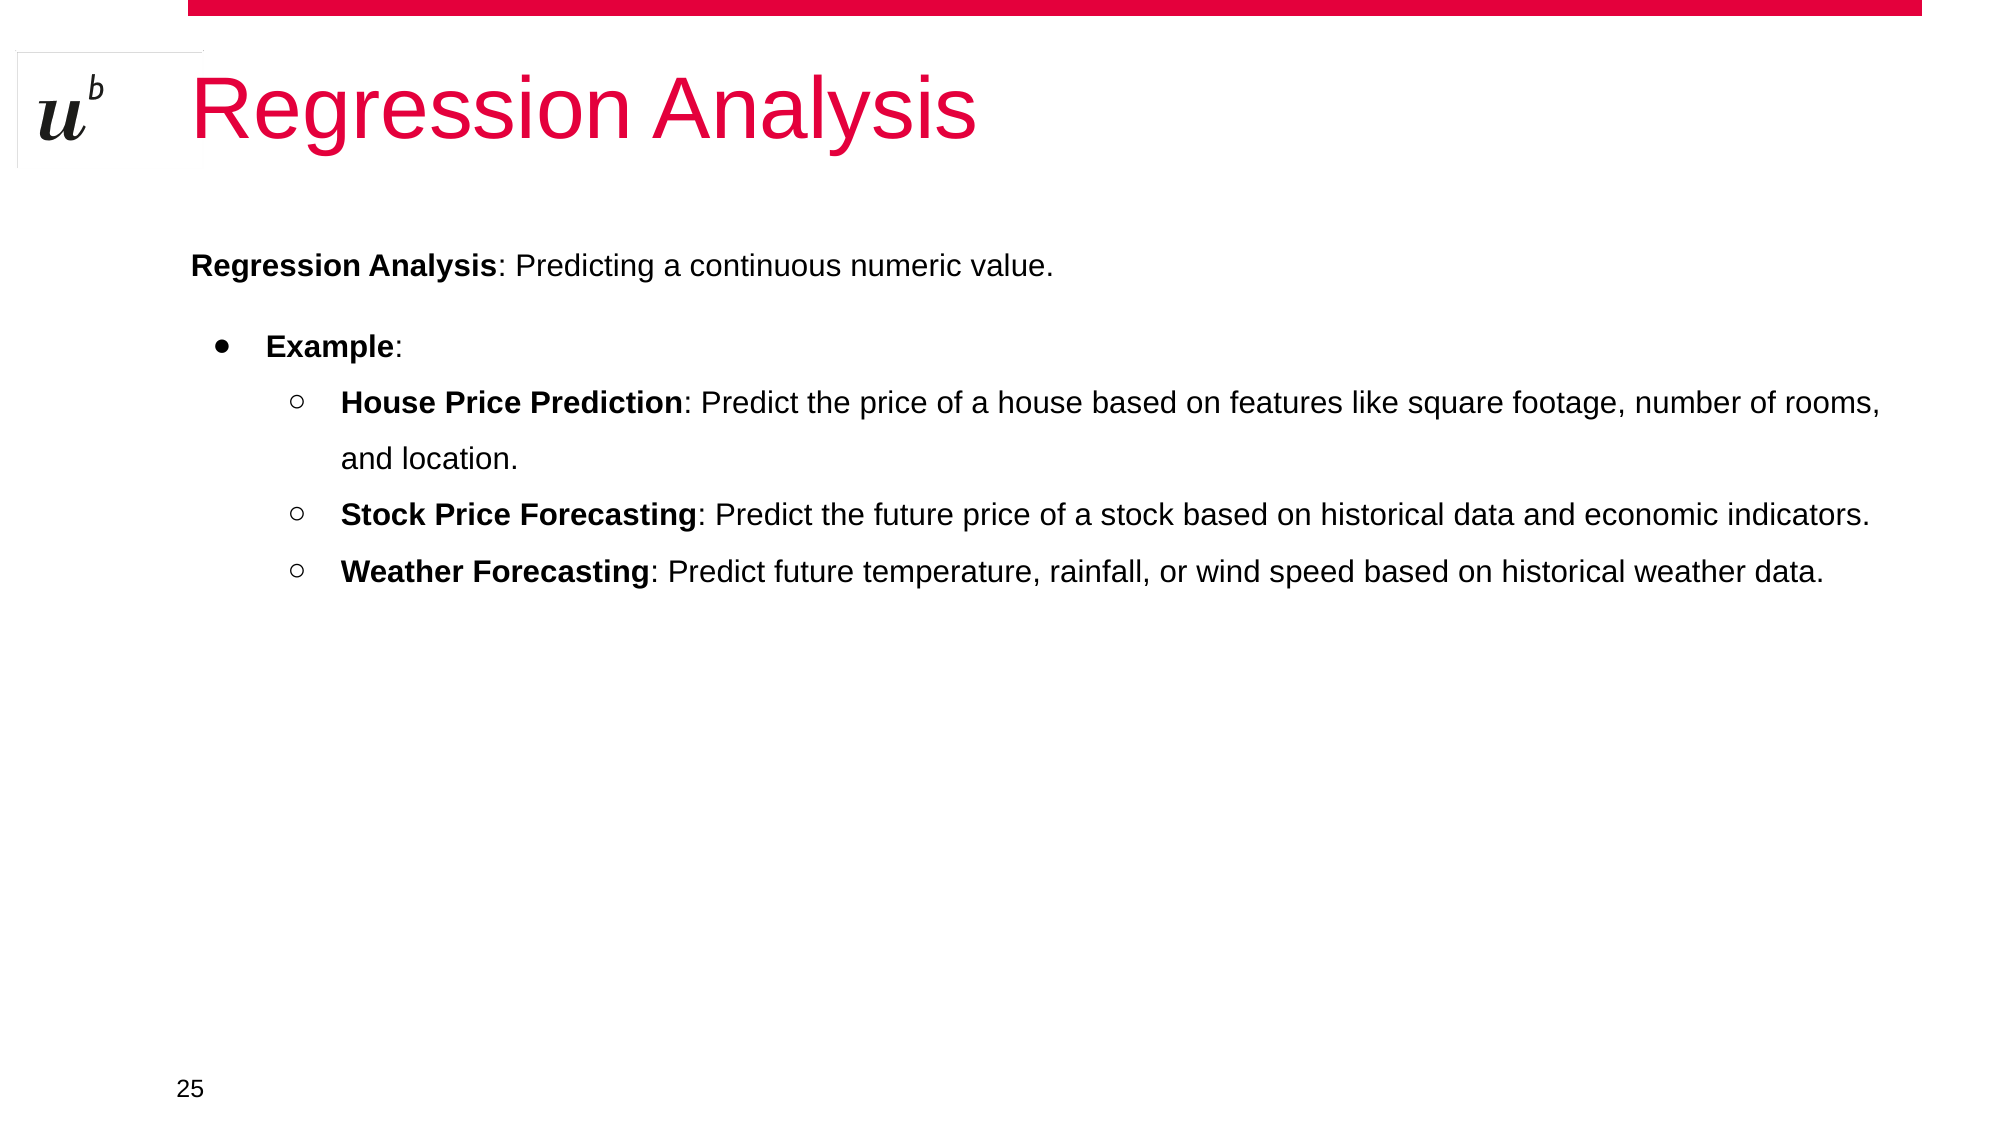

# Regression Analysis
Regression Analysis: Predicting a continuous numeric value.
Example:
House Price Prediction: Predict the price of a house based on features like square footage, number of rooms, and location.
Stock Price Forecasting: Predict the future price of a stock based on historical data and economic indicators.
Weather Forecasting: Predict future temperature, rainfall, or wind speed based on historical weather data.

25